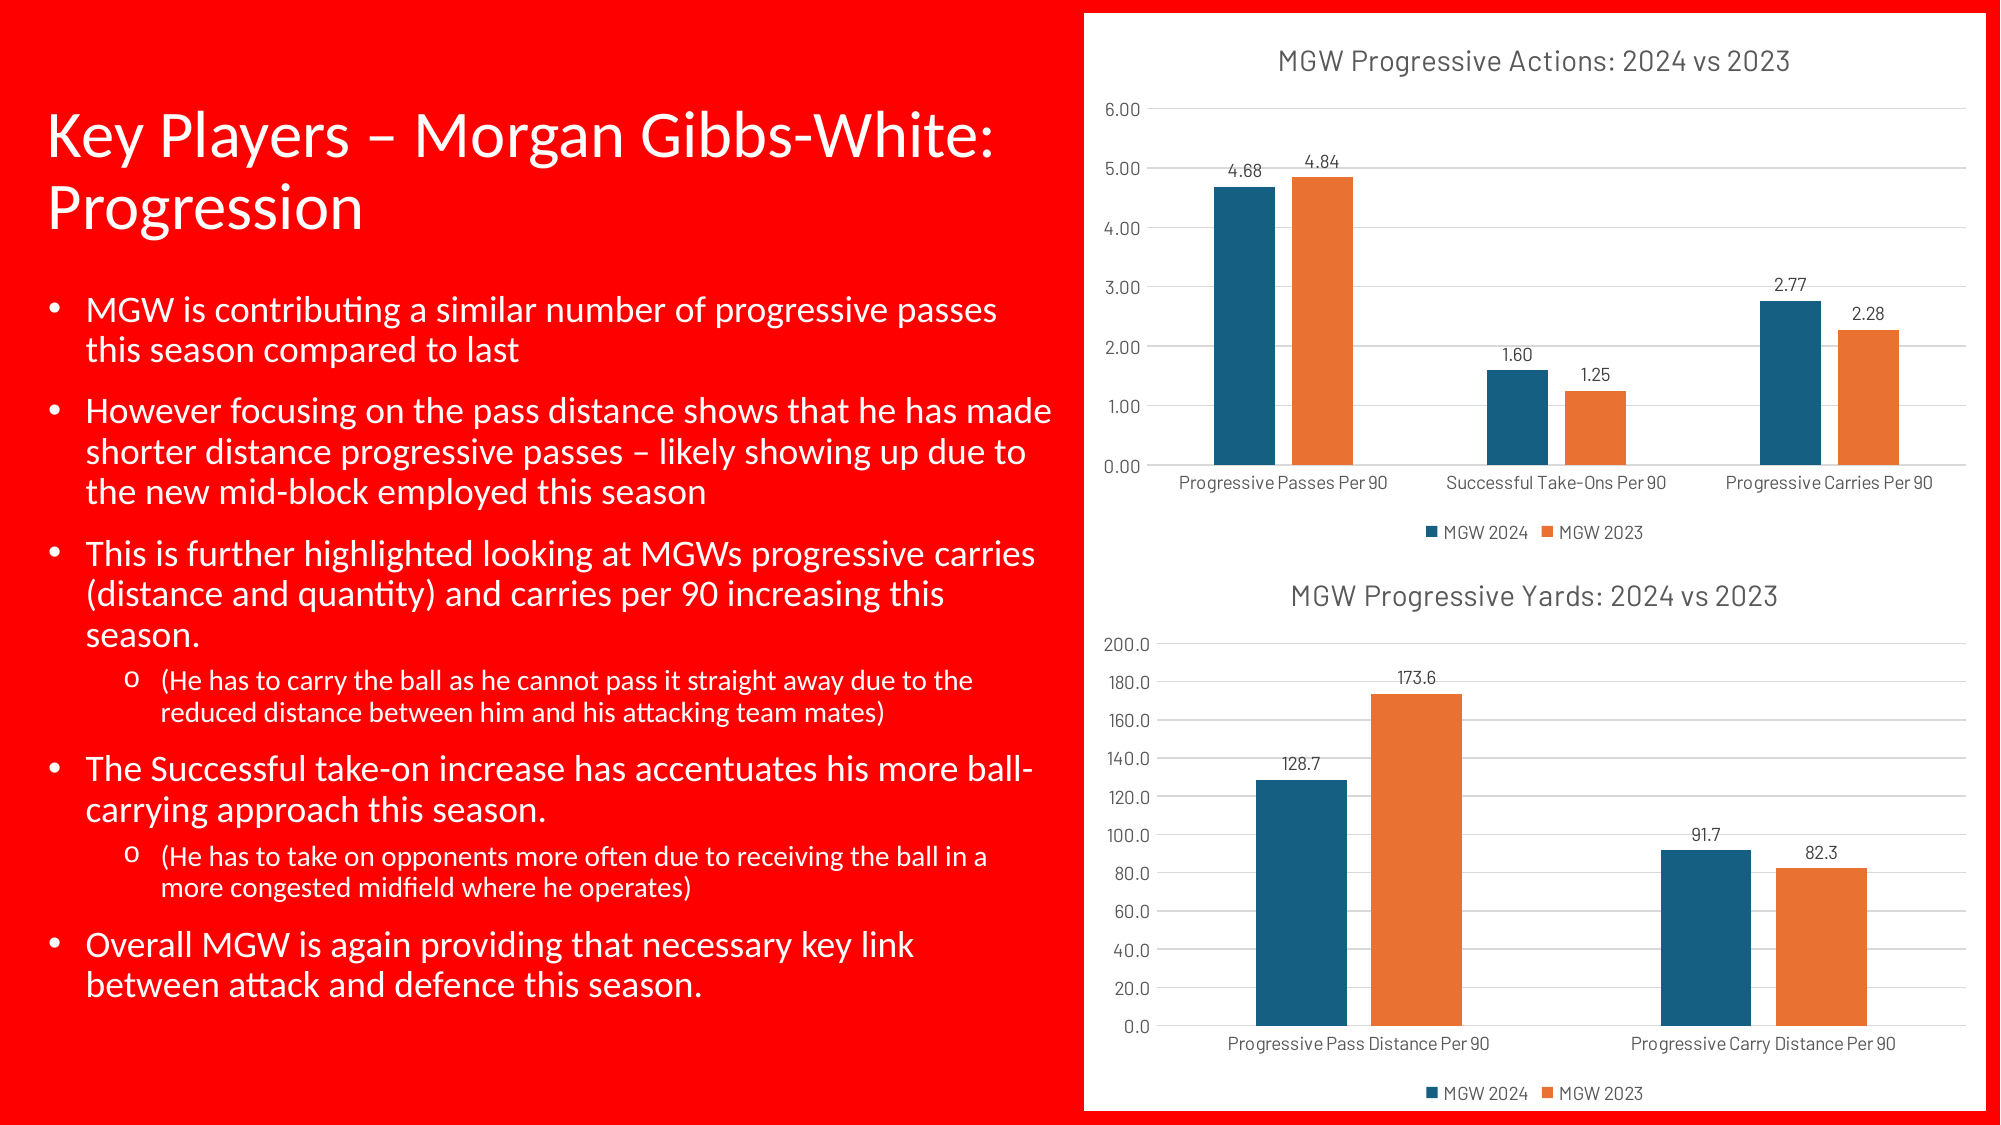

### Chart: MGW Progressive Actions: 2024 vs 2023

| Category |  |  |
|---|---|---|
| Progressive Passes Per 90 | 4.680851063829787 | 4.843304843304843 |
| Successful Take-Ons Per 90 | 1.595744680851064 | 1.253561253561253 |
| Progressive Carries Per 90 | 2.76595744680851 | 2.279202279202279 |
Key Players – Morgan Gibbs-White:
Progression
MGW is contributing a similar number of progressive passes this season compared to last
However focusing on the pass distance shows that he has made shorter distance progressive passes – likely showing up due to the new mid-block employed this season
This is further highlighted looking at MGWs progressive carries (distance and quantity) and carries per 90 increasing this season.
(He has to carry the ball as he cannot pass it straight away due to the reduced distance between him and his attacking team mates)
The Successful take-on increase has accentuates his more ball-carrying approach this season.
(He has to take on opponents more often due to receiving the ball in a more congested midfield where he operates)
Overall MGW is again providing that necessary key link between attack and defence this season.

### Chart: MGW Progressive Yards: 2024 vs 2023

| Category |  |  |
|---|---|---|
| Progressive Pass Distance Per 90 | 128.7234042553191 | 173.5612535612536 |
| Progressive Carry Distance Per 90 | 91.70212765957446 | 82.3076923076923 |